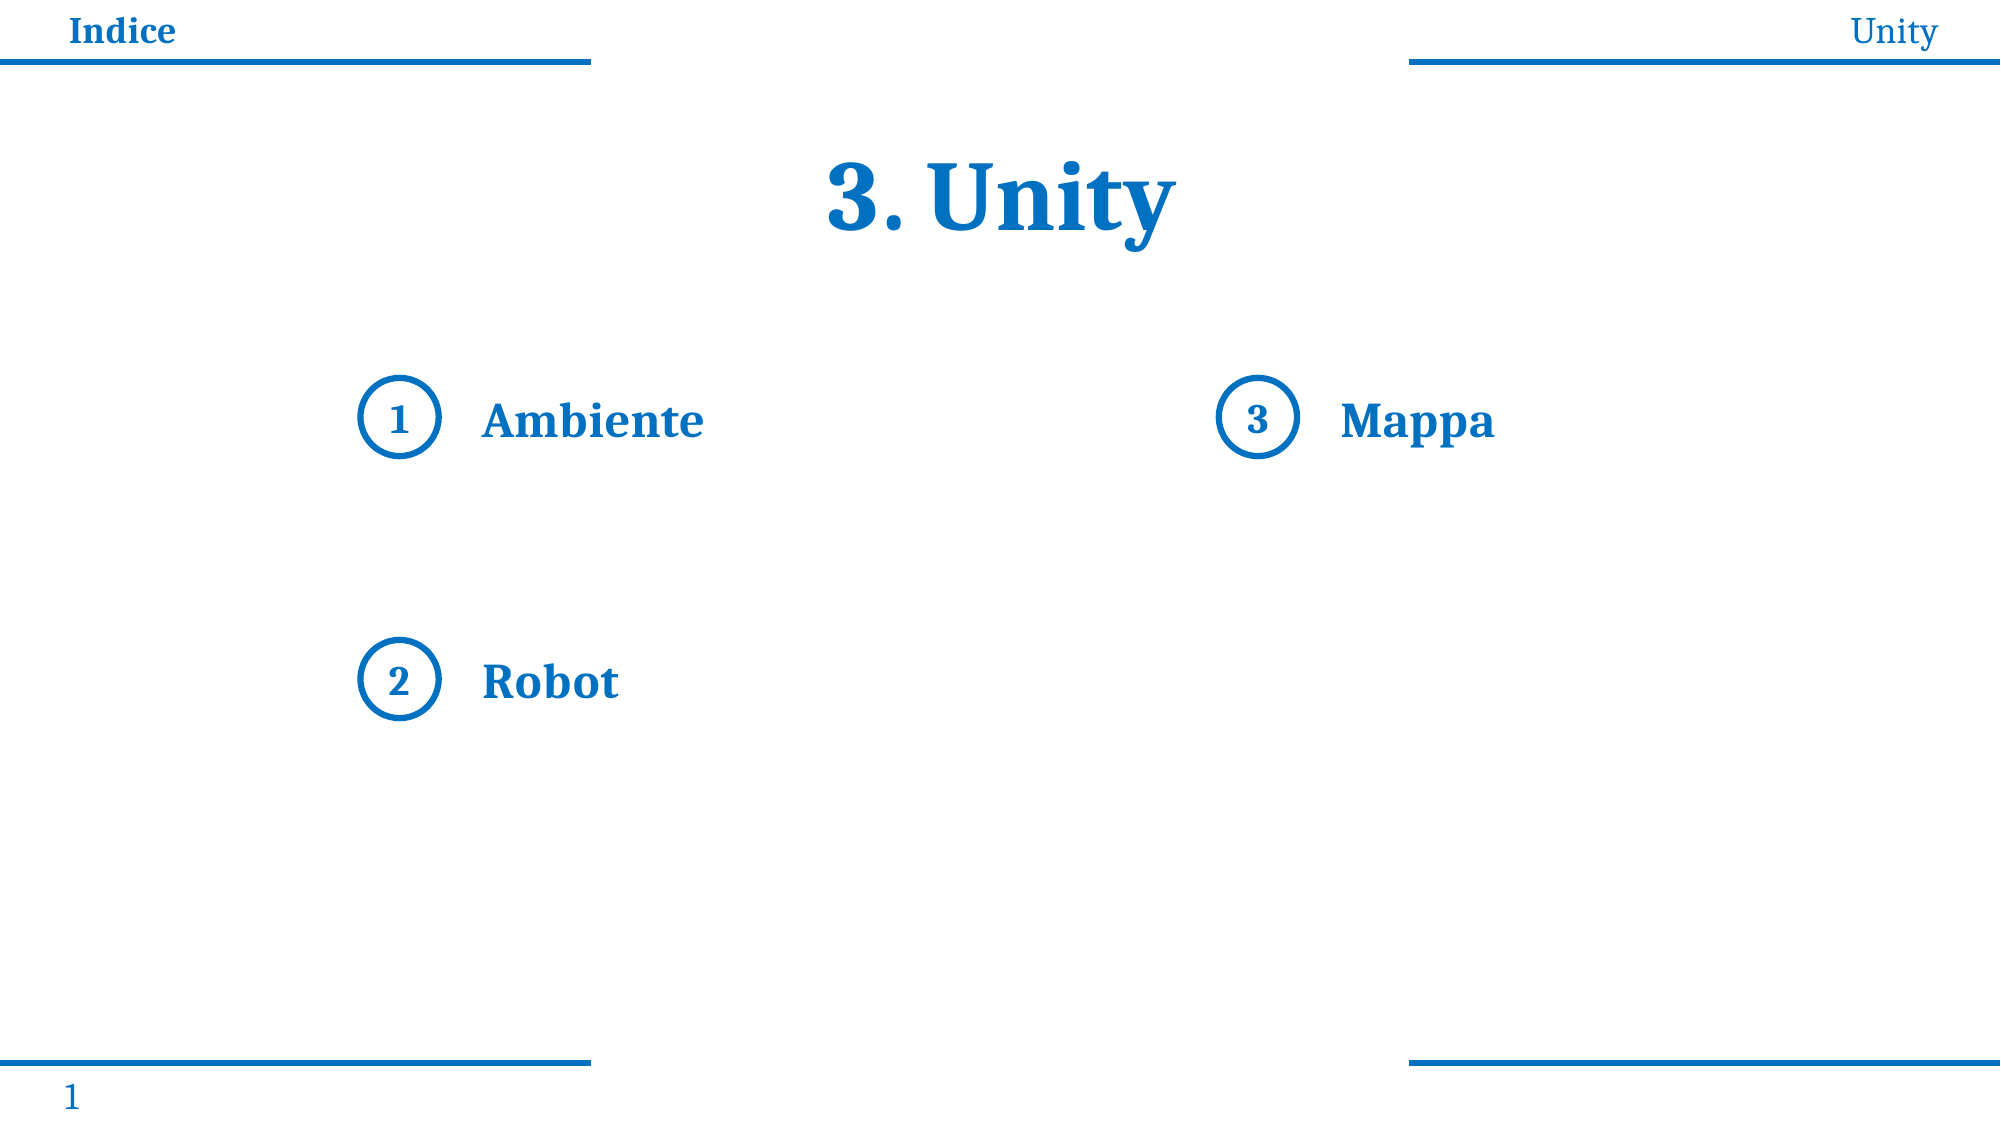

Indice
Unity
3. Unity
1
3
Ambiente
Mappa
2
Robot
1